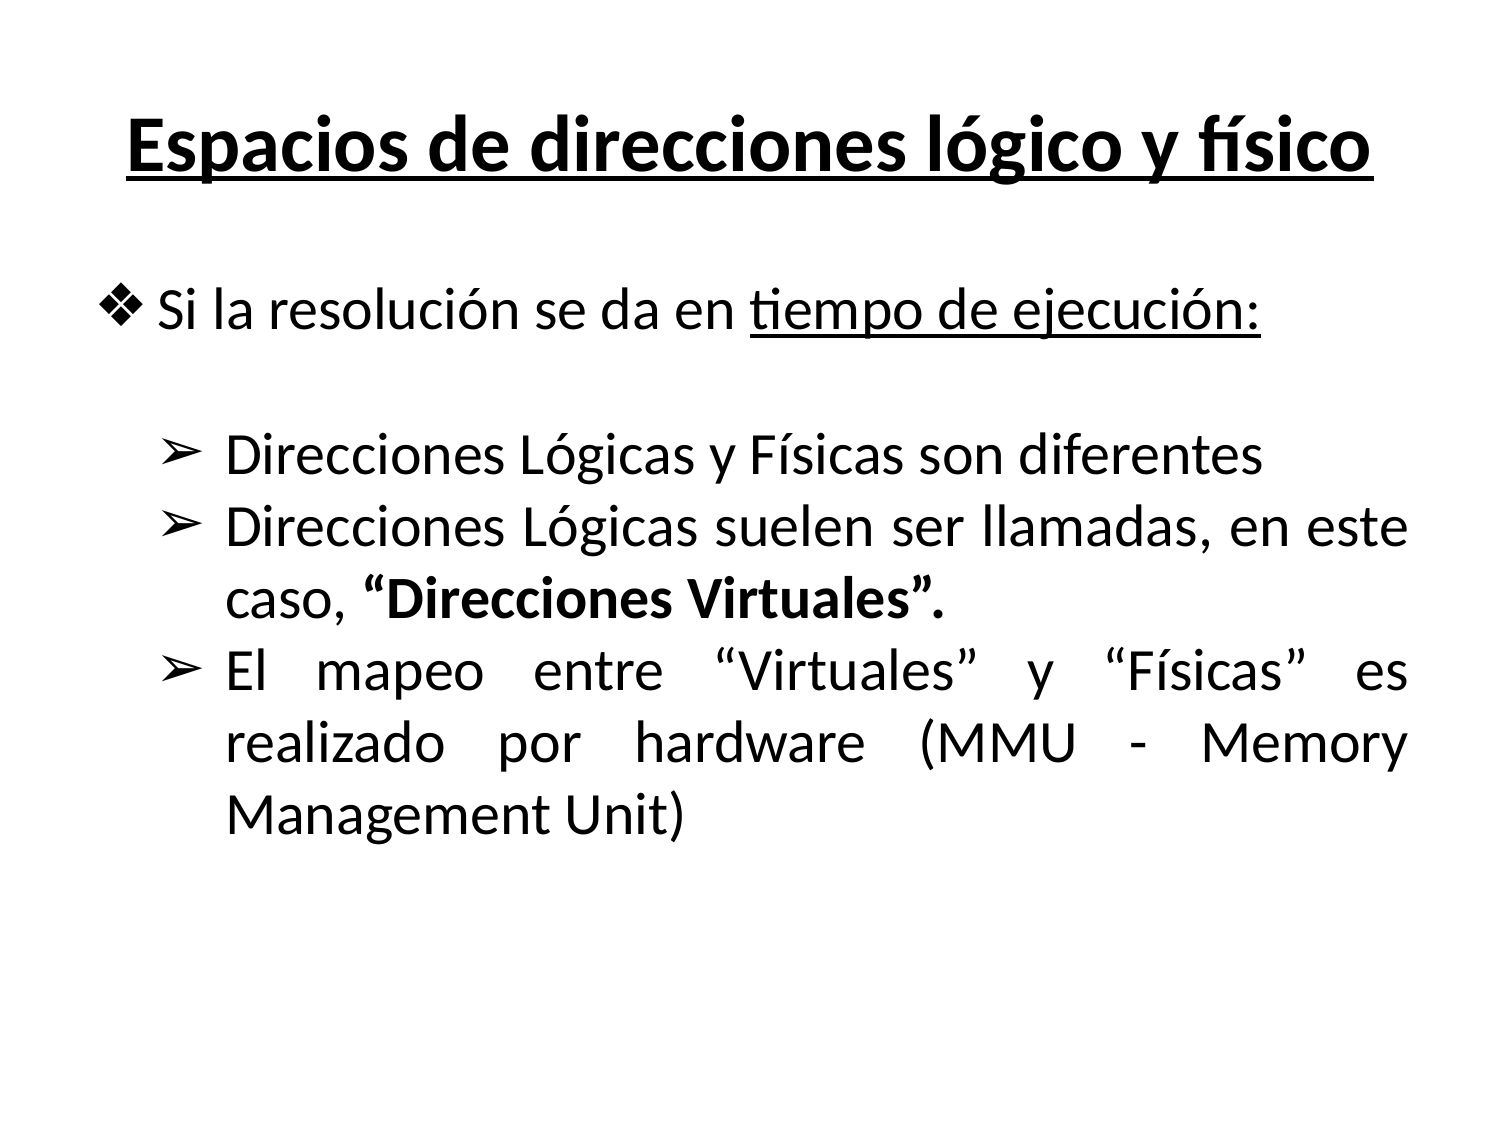

# Espacios de direcciones lógico y físico
Si la resolución se da en tiempo de ejecución:

Direcciones Lógicas y Físicas son diferentes
Direcciones Lógicas suelen ser llamadas, en este caso, “Direcciones Virtuales”.
El mapeo entre “Virtuales” y “Físicas” es realizado por hardware (MMU - Memory Management Unit)